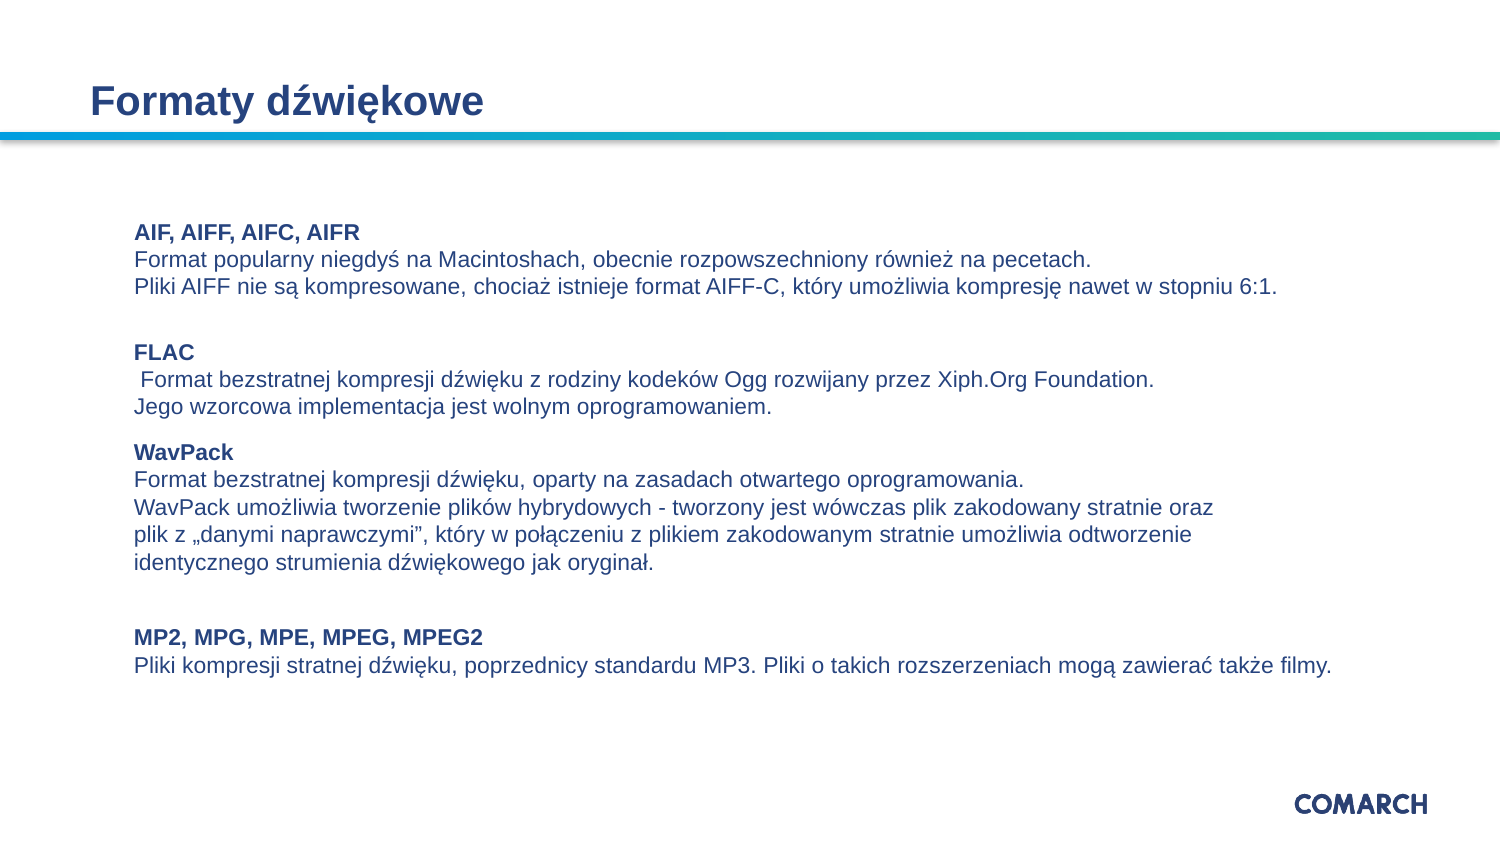

# Formaty dźwiękowe
AIF, AIFF, AIFC, AIFR
Format popularny niegdyś na Macintoshach, obecnie rozpowszechniony również na pecetach.
Pliki AIFF nie są kompresowane, chociaż istnieje format AIFF-C, który umożliwia kompresję nawet w stopniu 6:1.
FLAC
 Format bezstratnej kompresji dźwięku z rodziny kodeków Ogg rozwijany przez Xiph.Org Foundation.
Jego wzorcowa implementacja jest wolnym oprogramowaniem.
WavPack
Format bezstratnej kompresji dźwięku, oparty na zasadach otwartego oprogramowania.
WavPack umożliwia tworzenie plików hybrydowych - tworzony jest wówczas plik zakodowany stratnie oraz
plik z „danymi naprawczymi”, który w połączeniu z plikiem zakodowanym stratnie umożliwia odtworzenie
identycznego strumienia dźwiękowego jak oryginał.
MP2, MPG, MPE, MPEG, MPEG2
Pliki kompresji stratnej dźwięku, poprzednicy standardu MP3. Pliki o takich rozszerzeniach mogą zawierać także filmy.